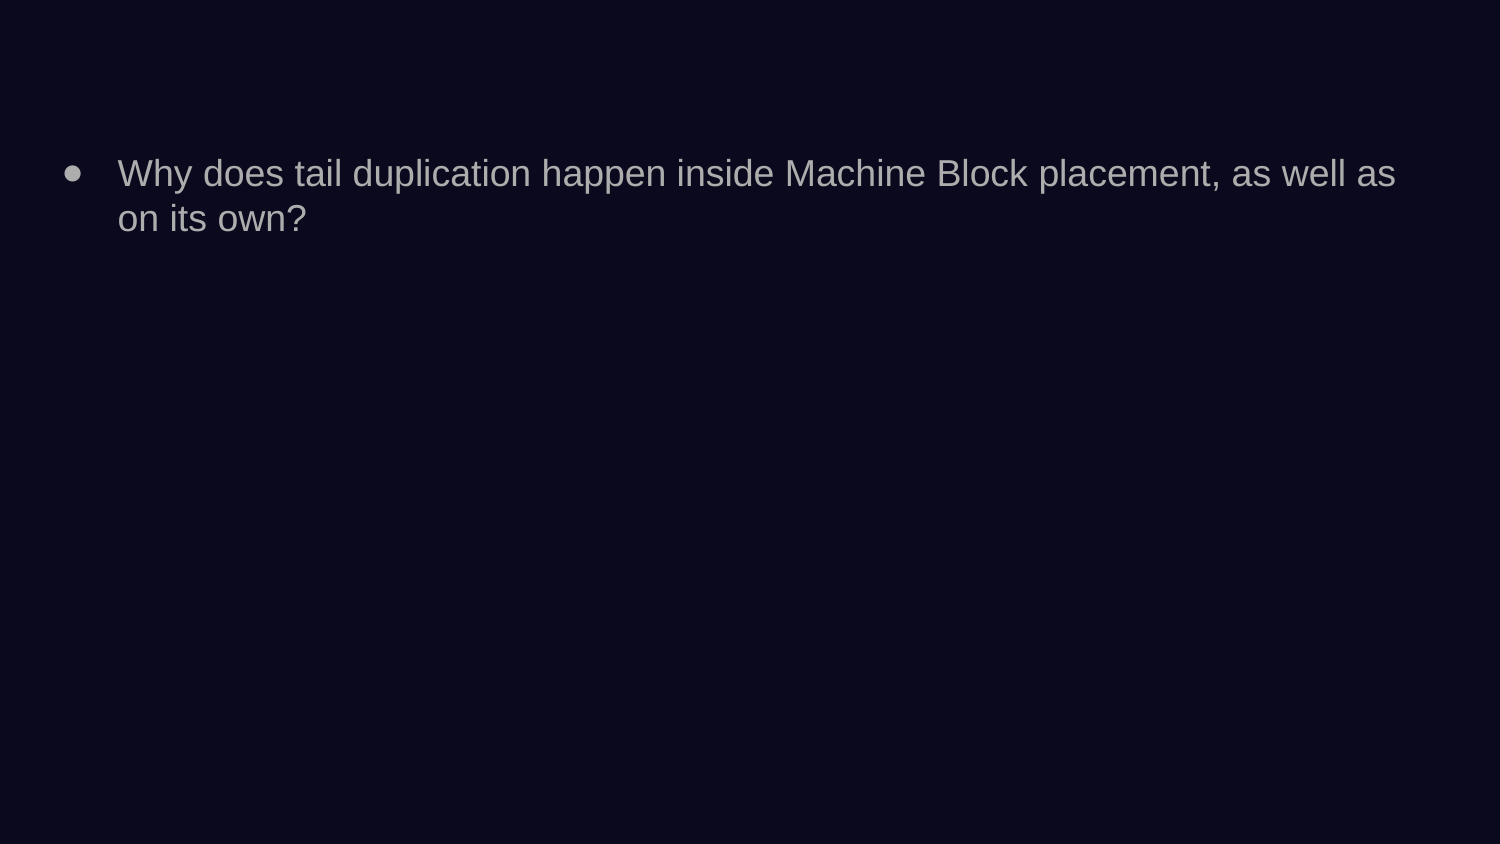

Why does tail duplication happen inside Machine Block placement, as well as on its own?